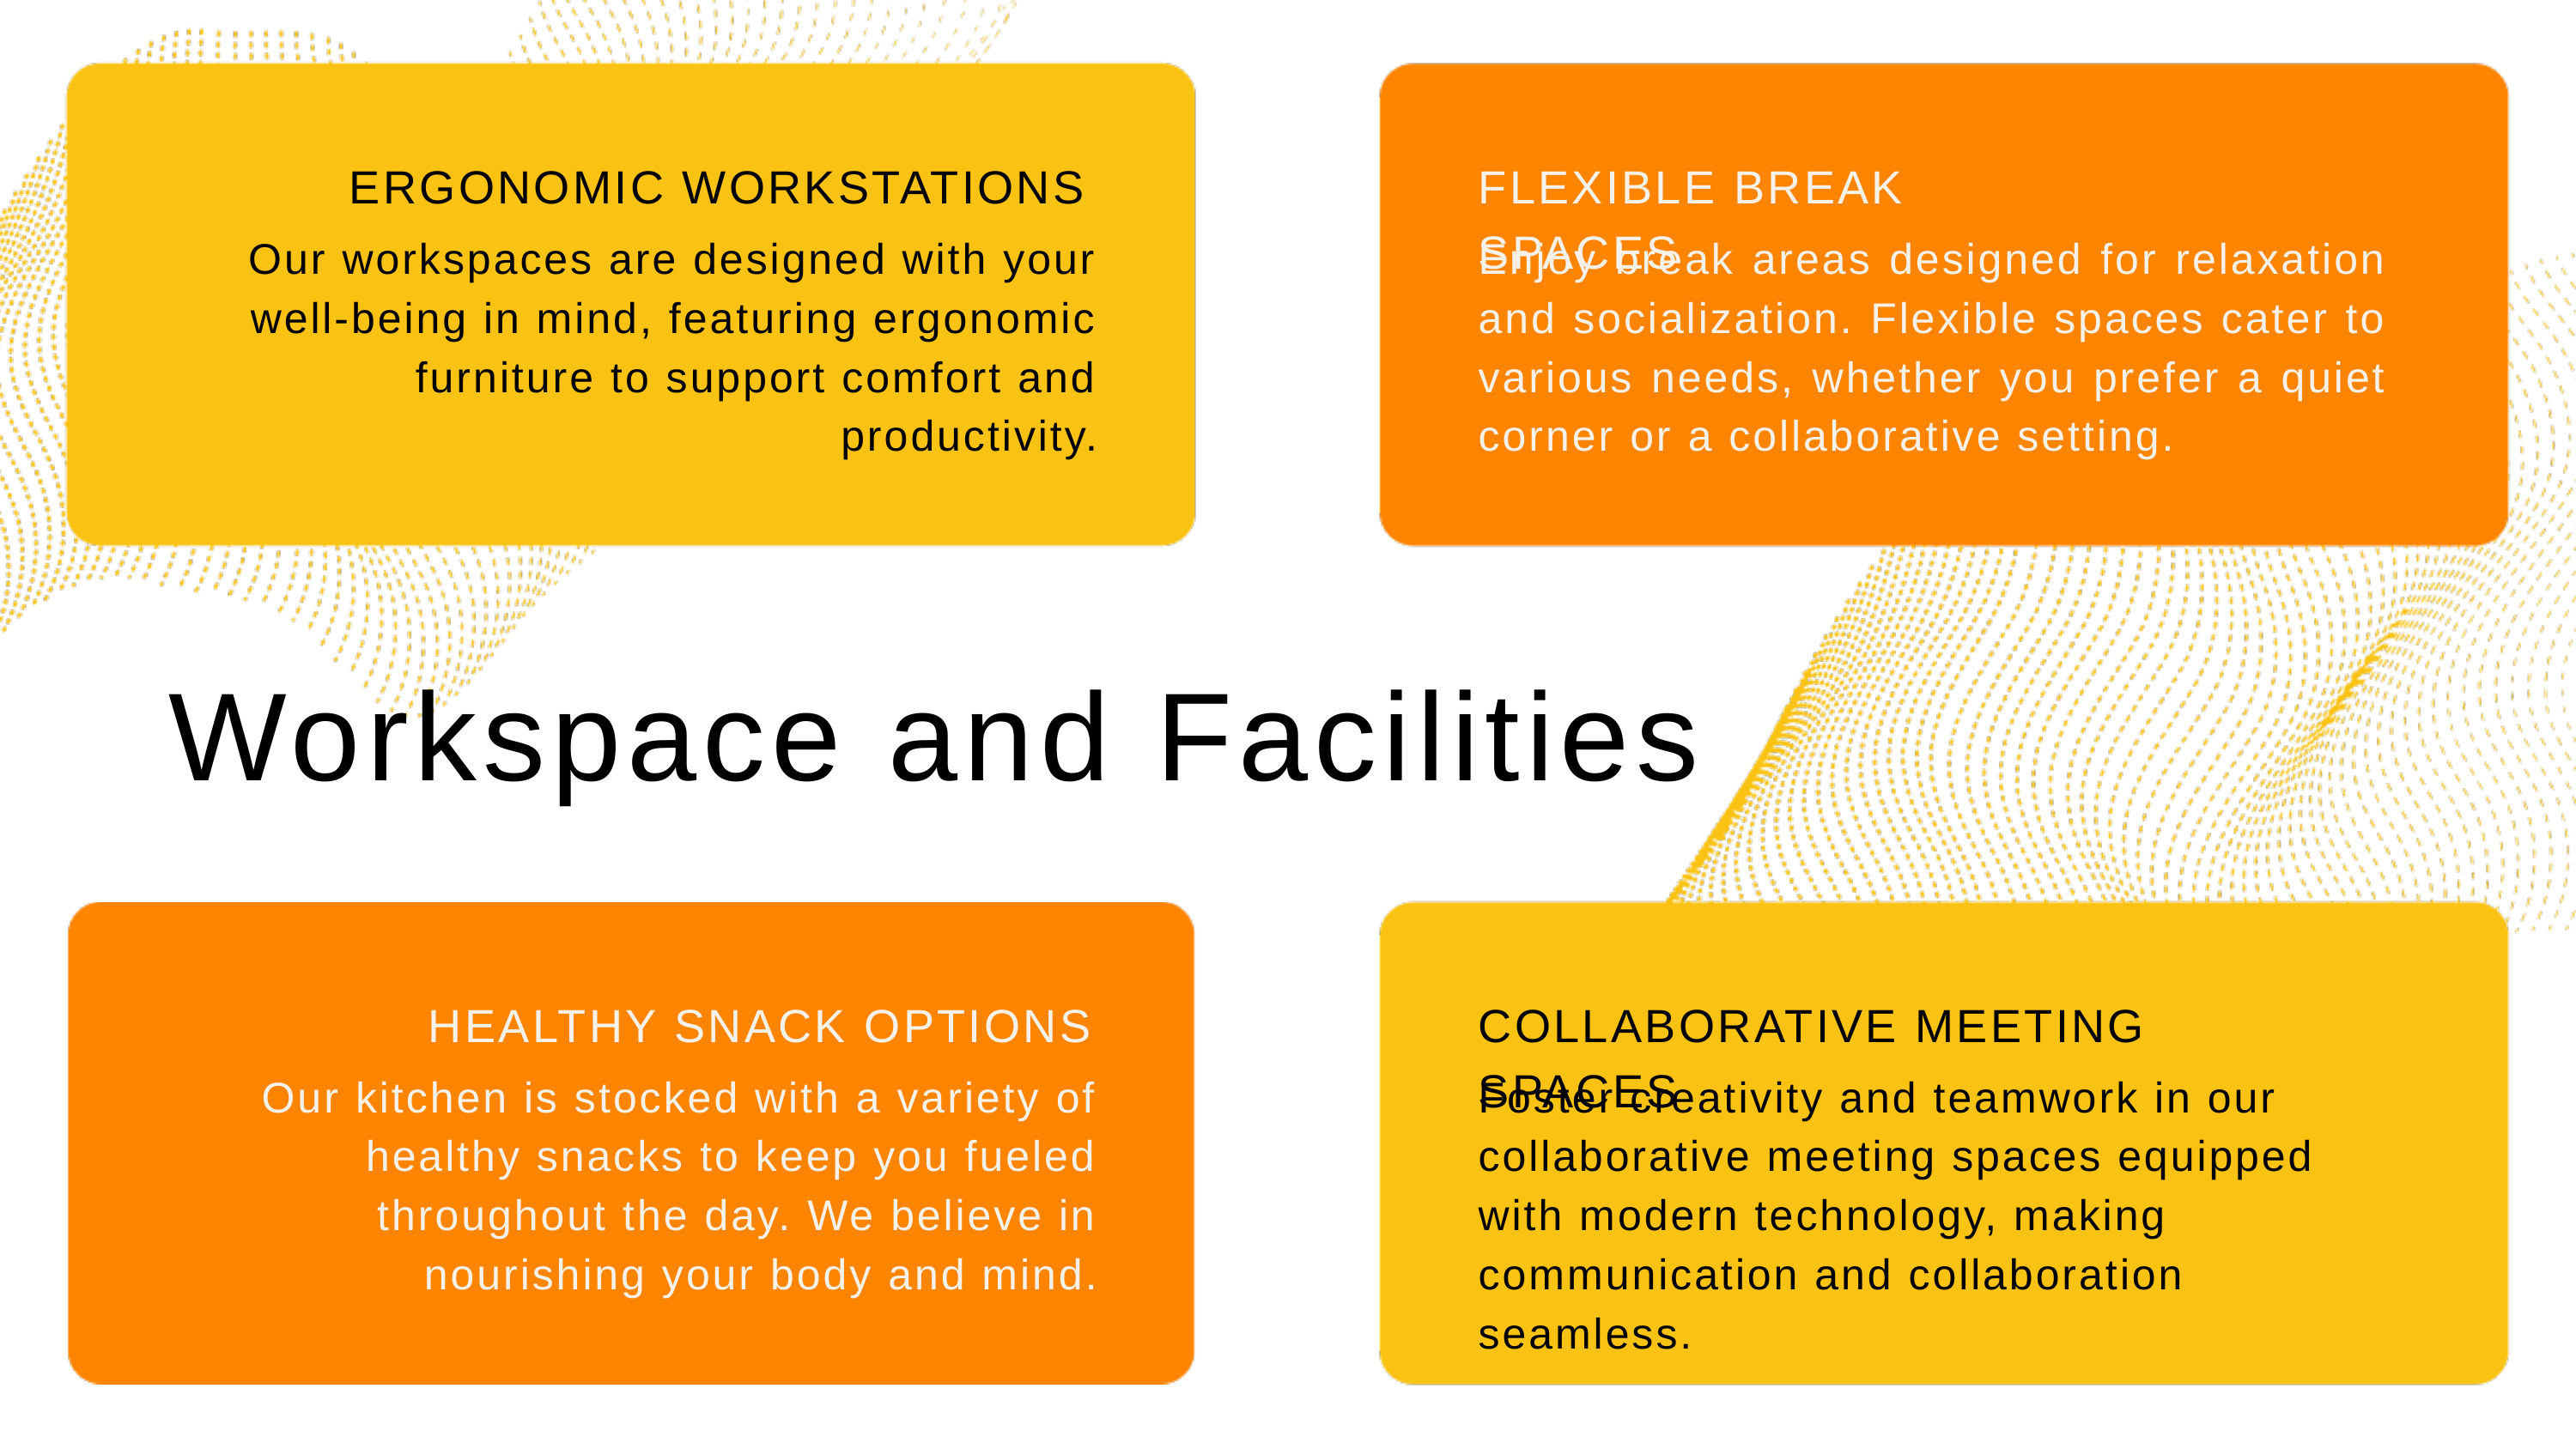

ERGONOMIC WORKSTATIONS
FLEXIBLE BREAK SPACES
Our workspaces are designed with your well-being in mind, featuring ergonomic furniture to support comfort and productivity.
Enjoy break areas designed for relaxation and socialization. Flexible spaces cater to various needs, whether you prefer a quiet corner or a collaborative setting.
Workspace and Facilities

HEALTHY SNACK OPTIONS
COLLABORATIVE MEETING SPACES
Our kitchen is stocked with a variety of healthy snacks to keep you fueled throughout the day. We believe in nourishing your body and mind.
Foster creativity and teamwork in our collaborative meeting spaces equipped
with modern technology, making communication and collaboration seamless.